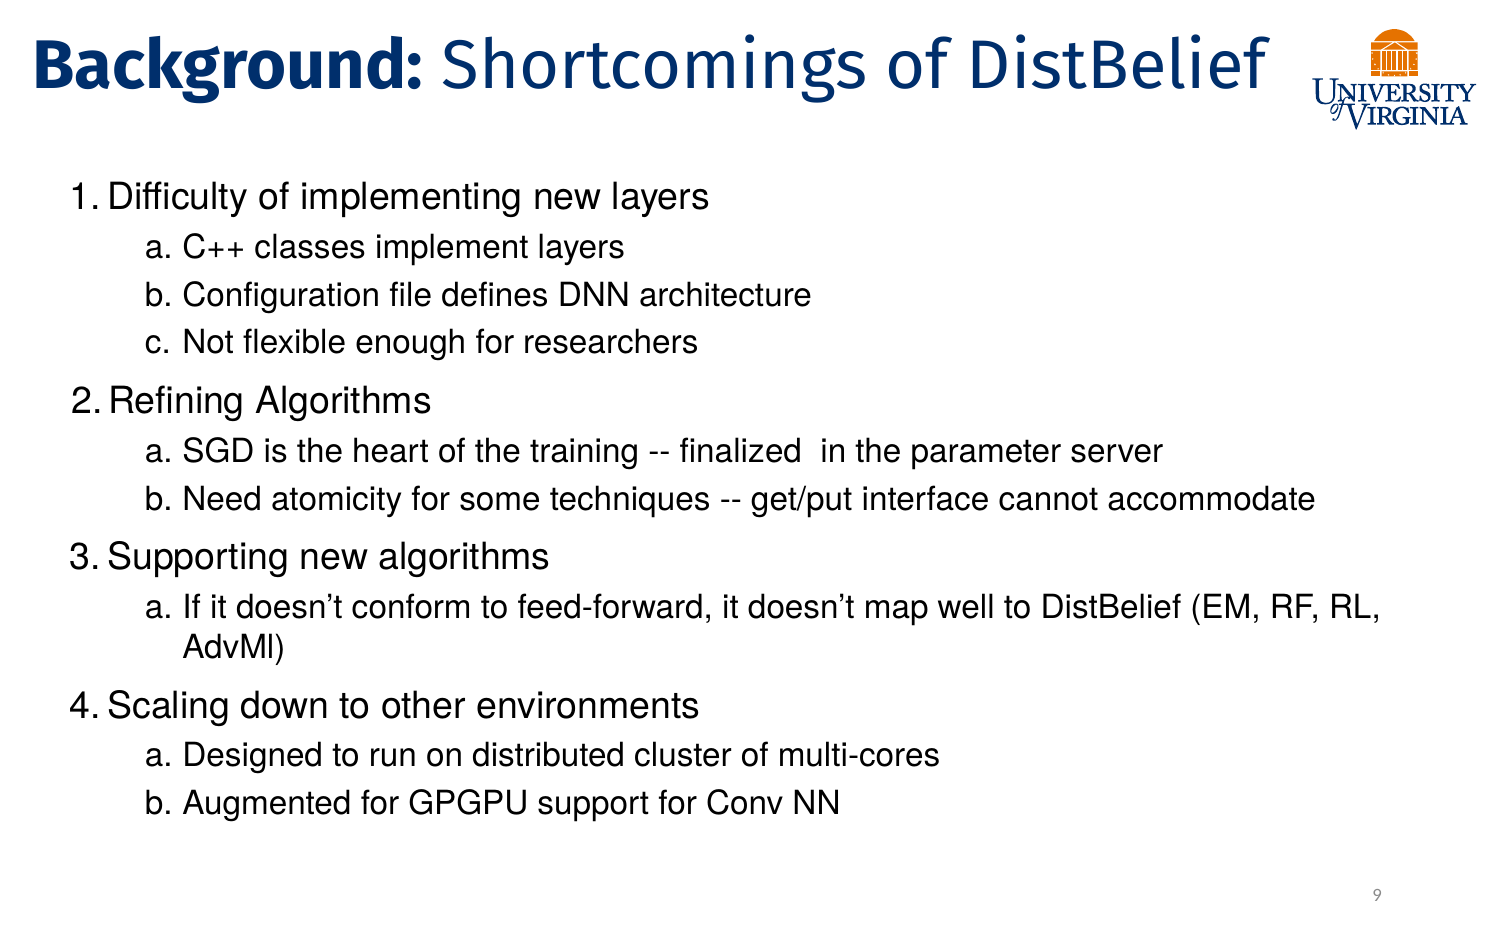

# Background: Shortcomings of DistBelief

Difficulty of implementing new layers
C++ classes implement layers
Configuration file defines DNN architecture
Not flexible enough for researchers
Refining Algorithms
SGD is the heart of the training -- finalized  in the parameter server
Need atomicity for some techniques -- get/put interface cannot accommodate
Supporting new algorithms
If it doesn’t conform to feed-forward, it doesn’t map well to DistBelief (EM, RF, RL, AdvMl)
Scaling down to other environments
Designed to run on distributed cluster of multi-cores
Augmented for GPGPU support for Conv NN

9